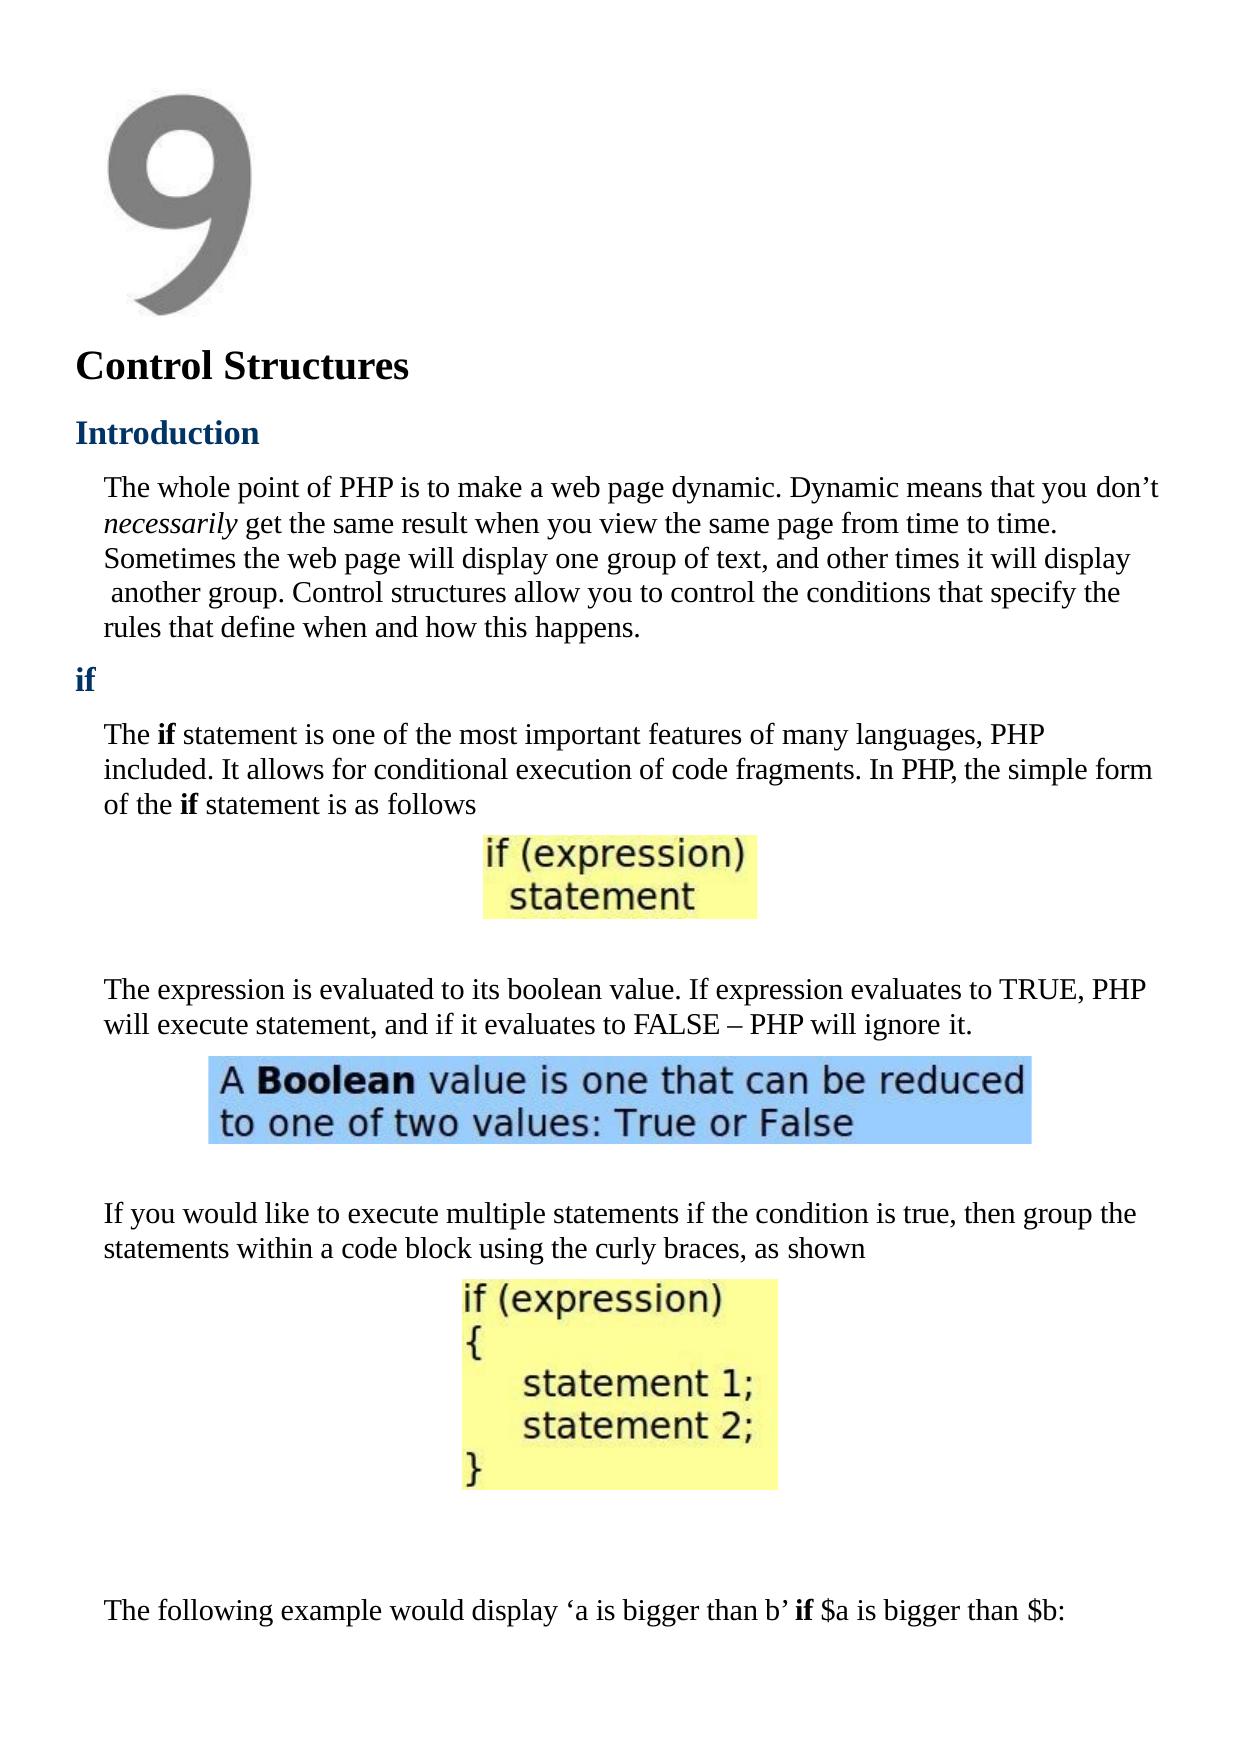

Control Structures
Introduction
The whole point of PHP is to make a web page dynamic. Dynamic means that you don’t
necessarily get the same result when you view the same page from time to time.  Sometimes the web page will display one group of text, and other times it will display  another group. Control structures allow you to control the conditions that specify the  rules that define when and how this happens.
if
The if statement is one of the most important features of many languages, PHP  included. It allows for conditional execution of code fragments. In PHP, the simple form  of the if statement is as follows

The expression is evaluated to its boolean value. If expression evaluates to TRUE, PHP  will execute statement, and if it evaluates to FALSE – PHP will ignore it.

If you would like to execute multiple statements if the condition is true, then group the  statements within a code block using the curly braces, as shown

The following example would display ‘a is bigger than b’ if $a is bigger than $b: